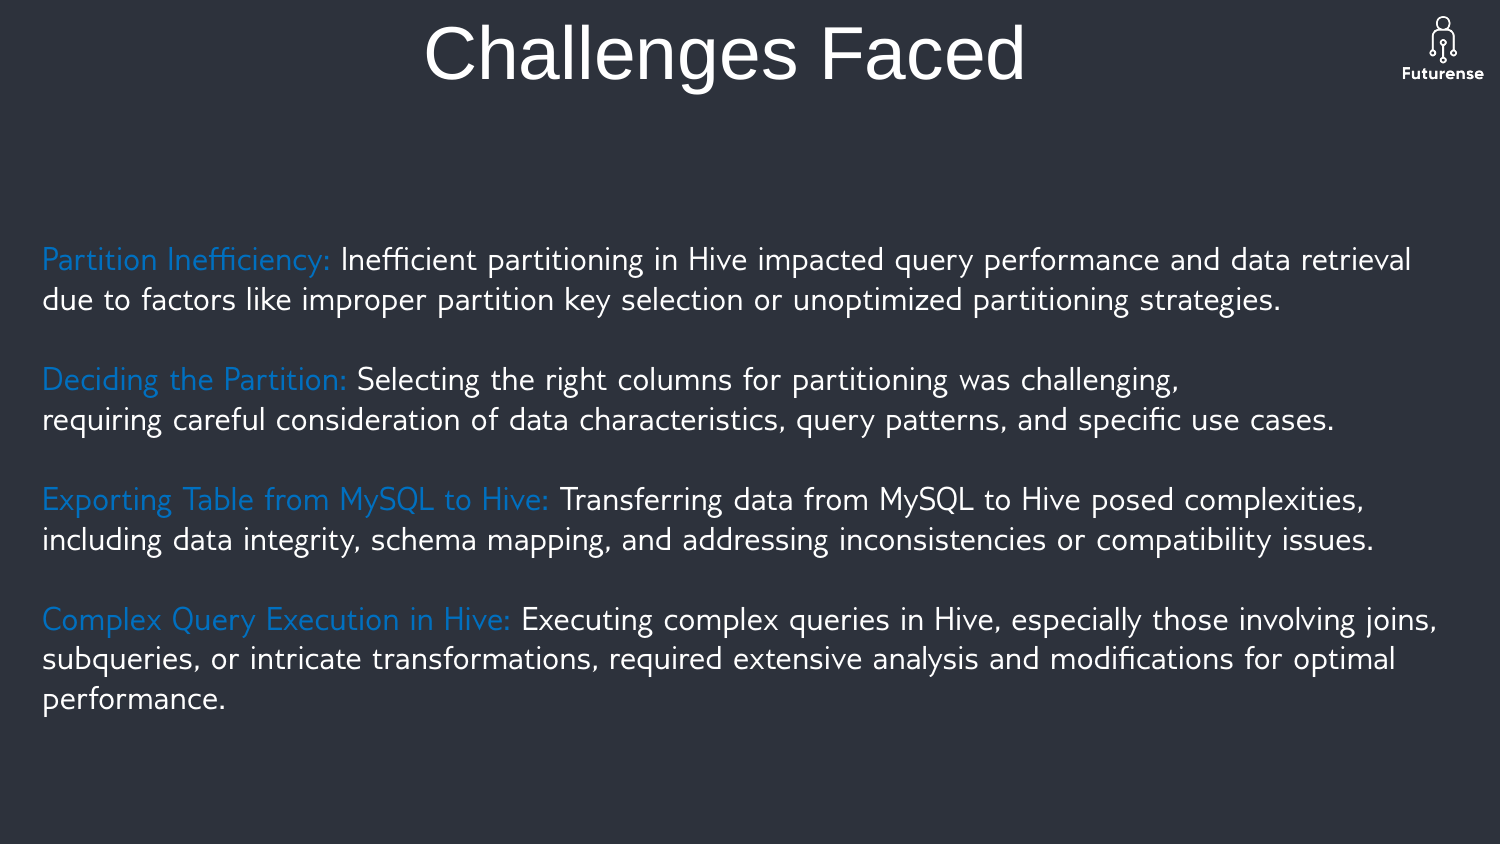

Challenges Faced
Partition Inefficiency: Inefficient partitioning in Hive impacted query performance and data retrieval due to factors like improper partition key selection or unoptimized partitioning strategies.

Deciding the Partition: Selecting the right columns for partitioning was challenging,
requiring careful consideration of data characteristics, query patterns, and specific use cases.

Exporting Table from MySQL to Hive: Transferring data from MySQL to Hive posed complexities, including data integrity, schema mapping, and addressing inconsistencies or compatibility issues.

Complex Query Execution in Hive: Executing complex queries in Hive, especially those involving joins, subqueries, or intricate transformations, required extensive analysis and modifications for optimal performance.